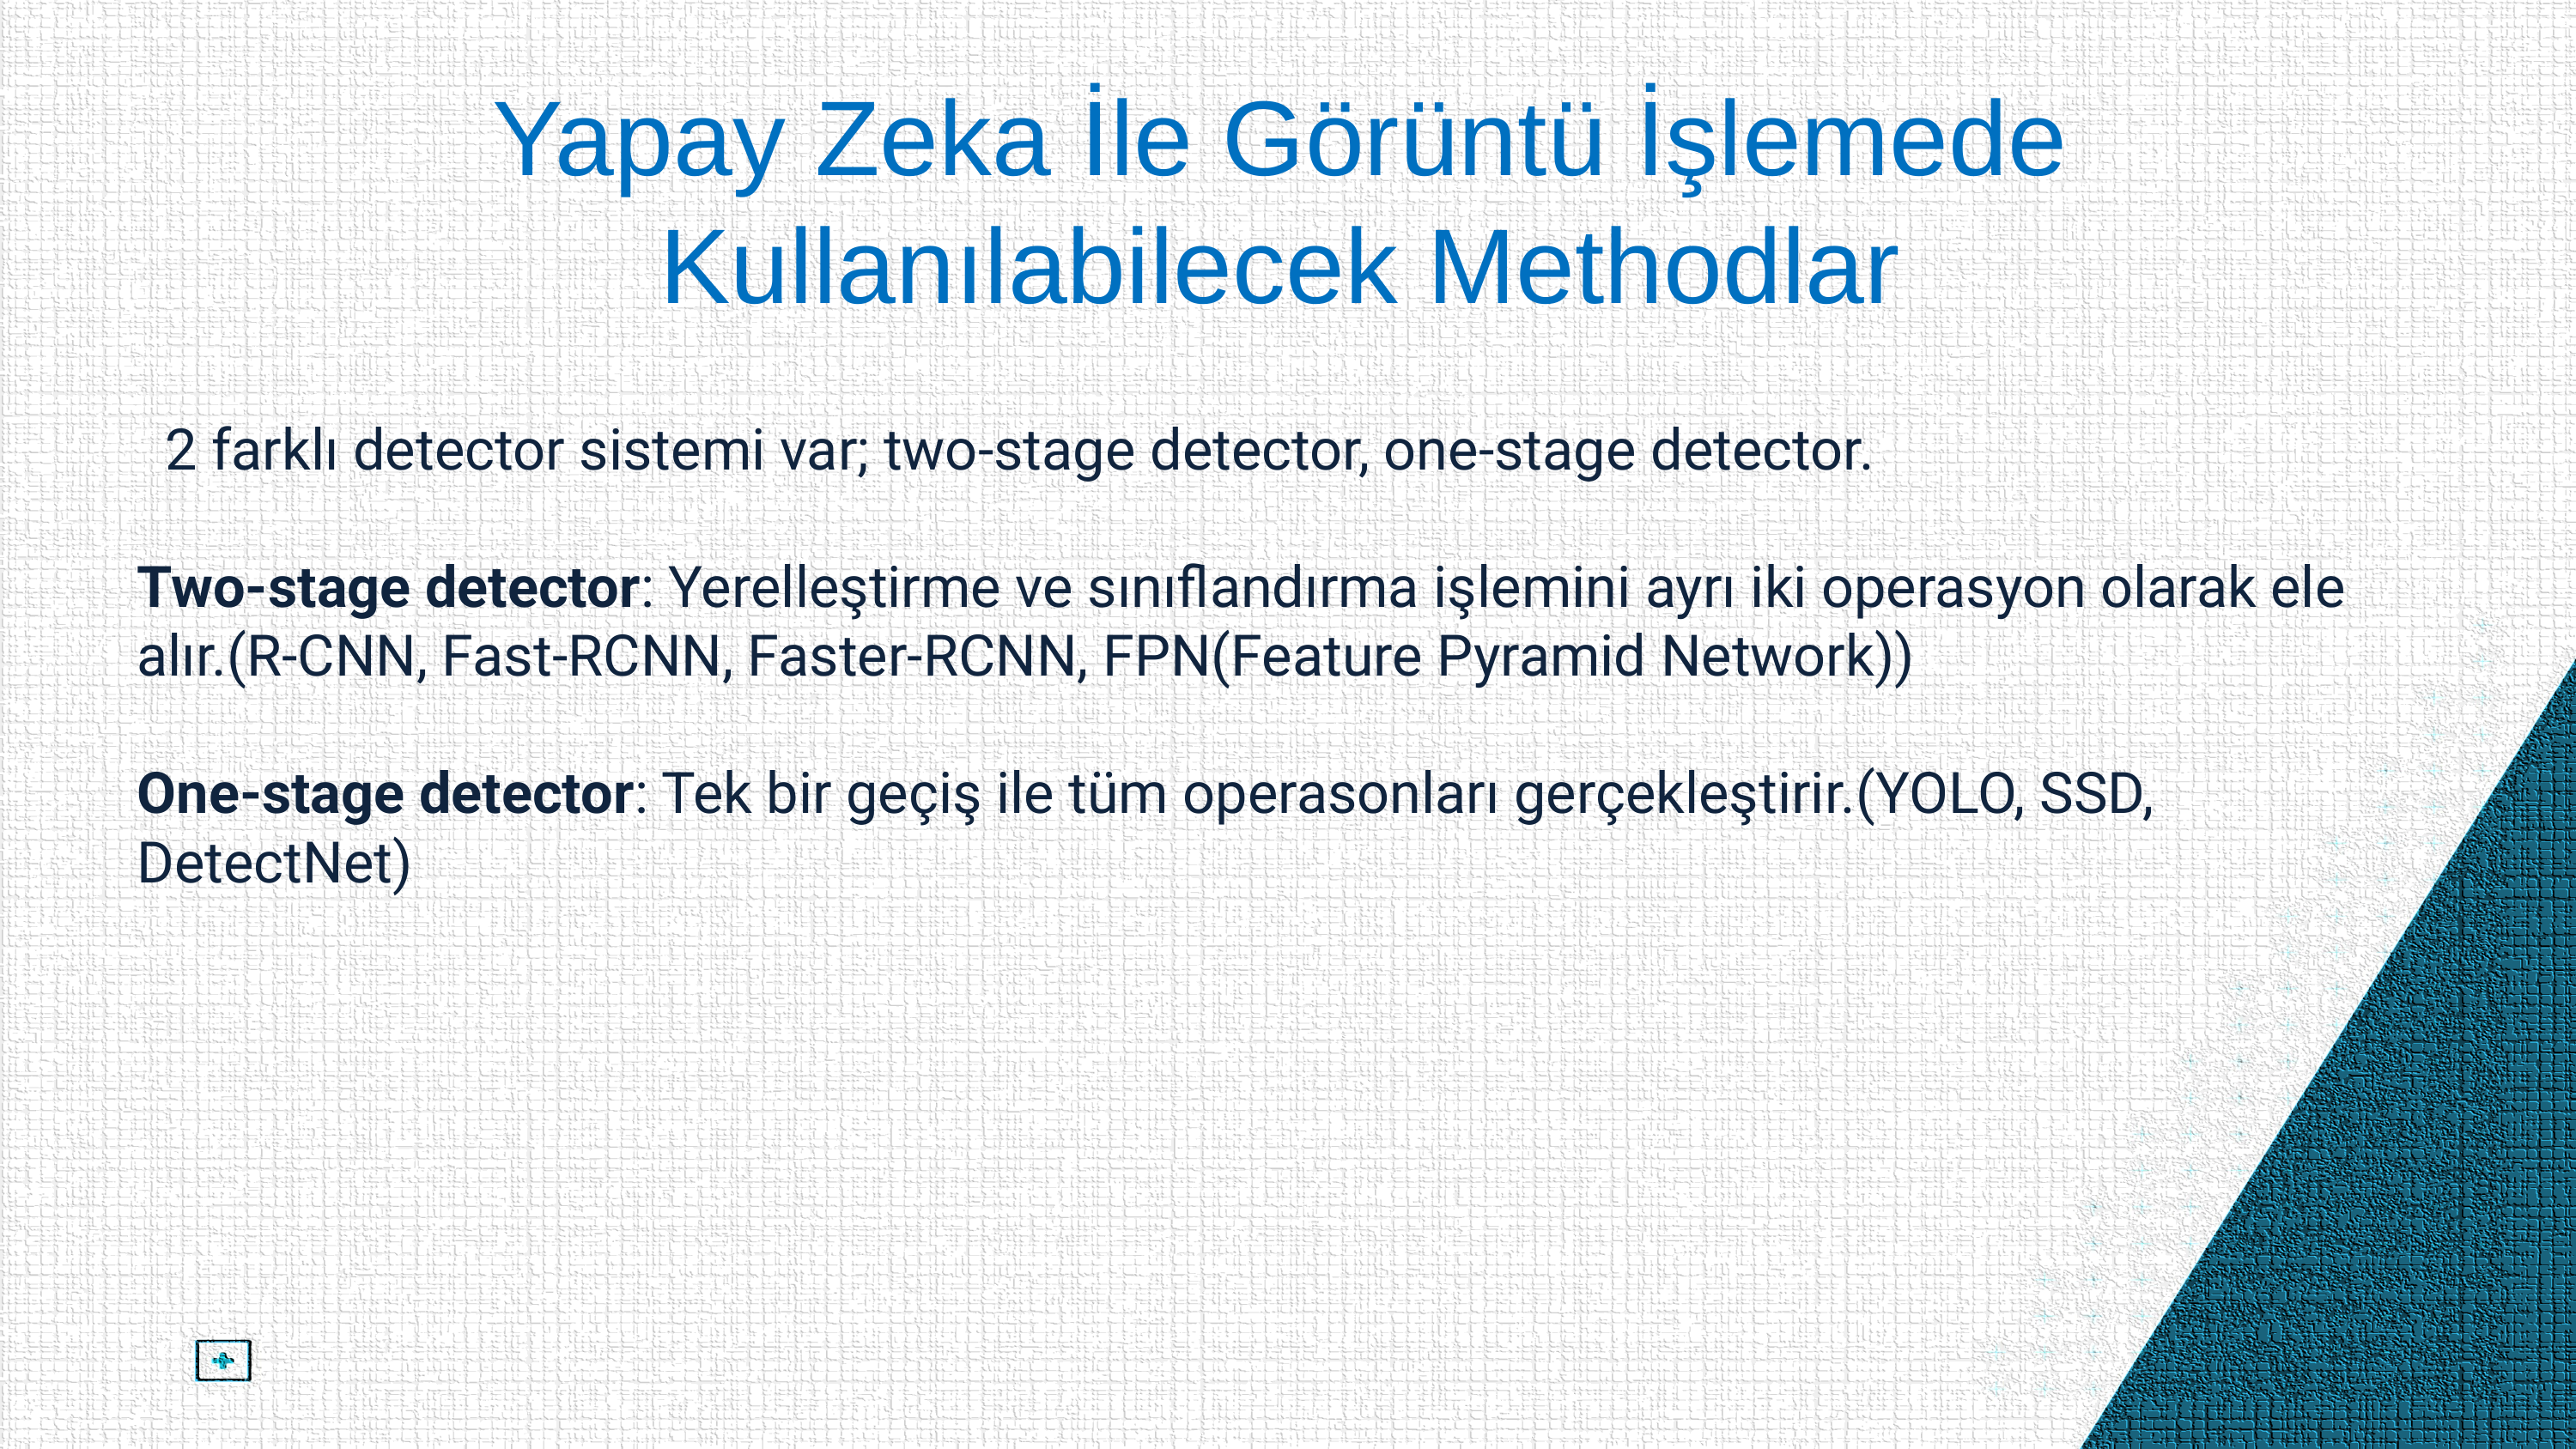

Yapay Zeka İle Görüntü İşlemede Kullanılabilecek Methodlar
  2 farklı detector sistemi var; two-stage detector, one-stage detector.

Two-stage detector: Yerelleştirme ve sınıflandırma işlemini ayrı iki operasyon olarak ele alır.(R-CNN, Fast-RCNN, Faster-RCNN, FPN(Feature Pyramid Network))

One-stage detector: Tek bir geçiş ile tüm operasonları gerçekleştirir.(YOLO, SSD, DetectNet)